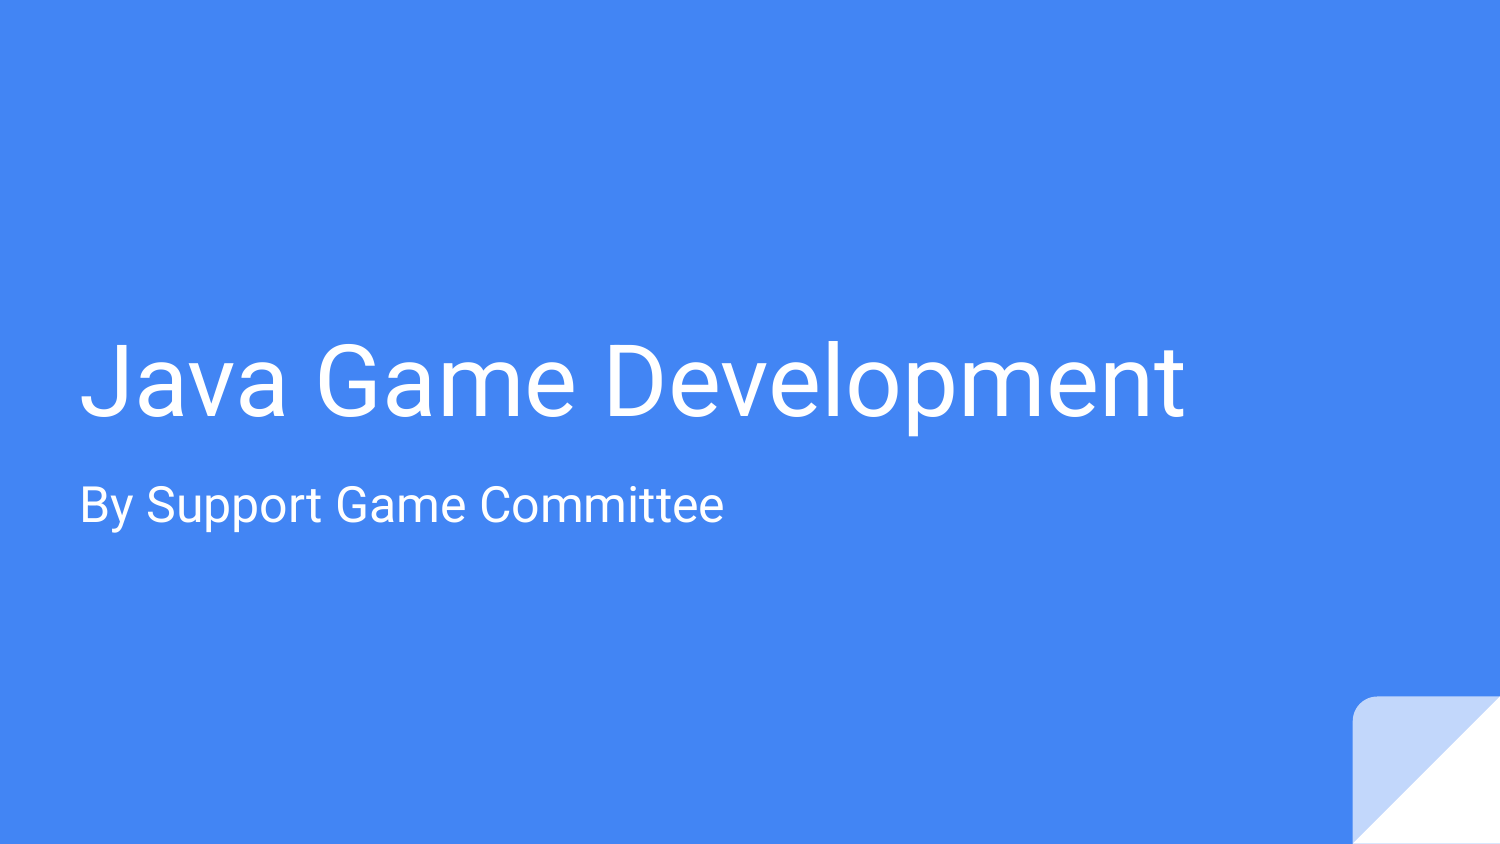

# Java Game Development
By Support Game Committee